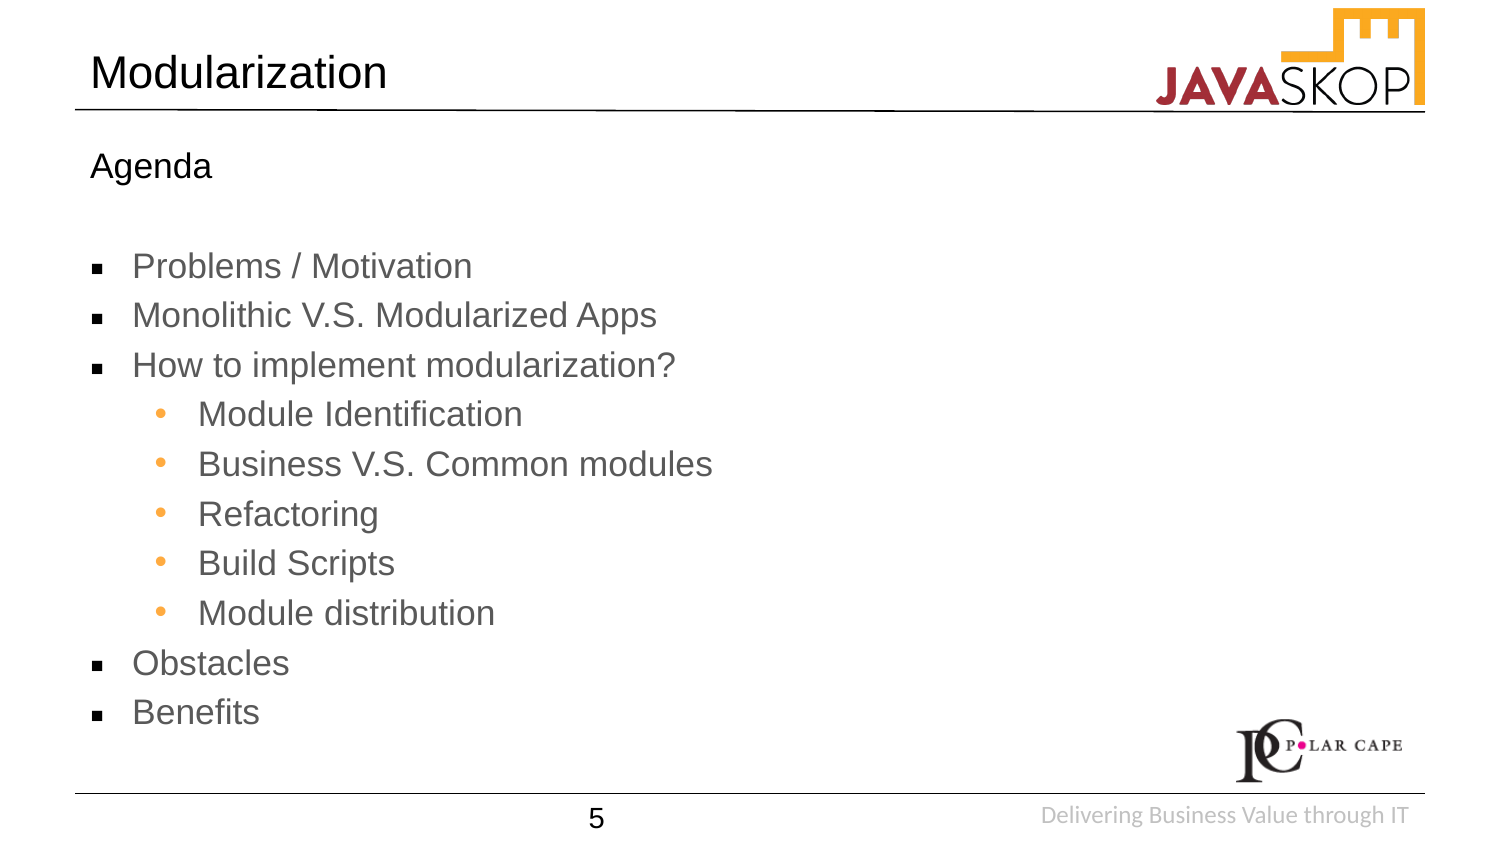

# Modularization
Agenda

Problems / Motivation
Monolithic V.S. Modularized Apps
How to implement modularization?
Module Identification
Business V.S. Common modules
Refactoring
Build Scripts
Module distribution
Obstacles
Benefits

5